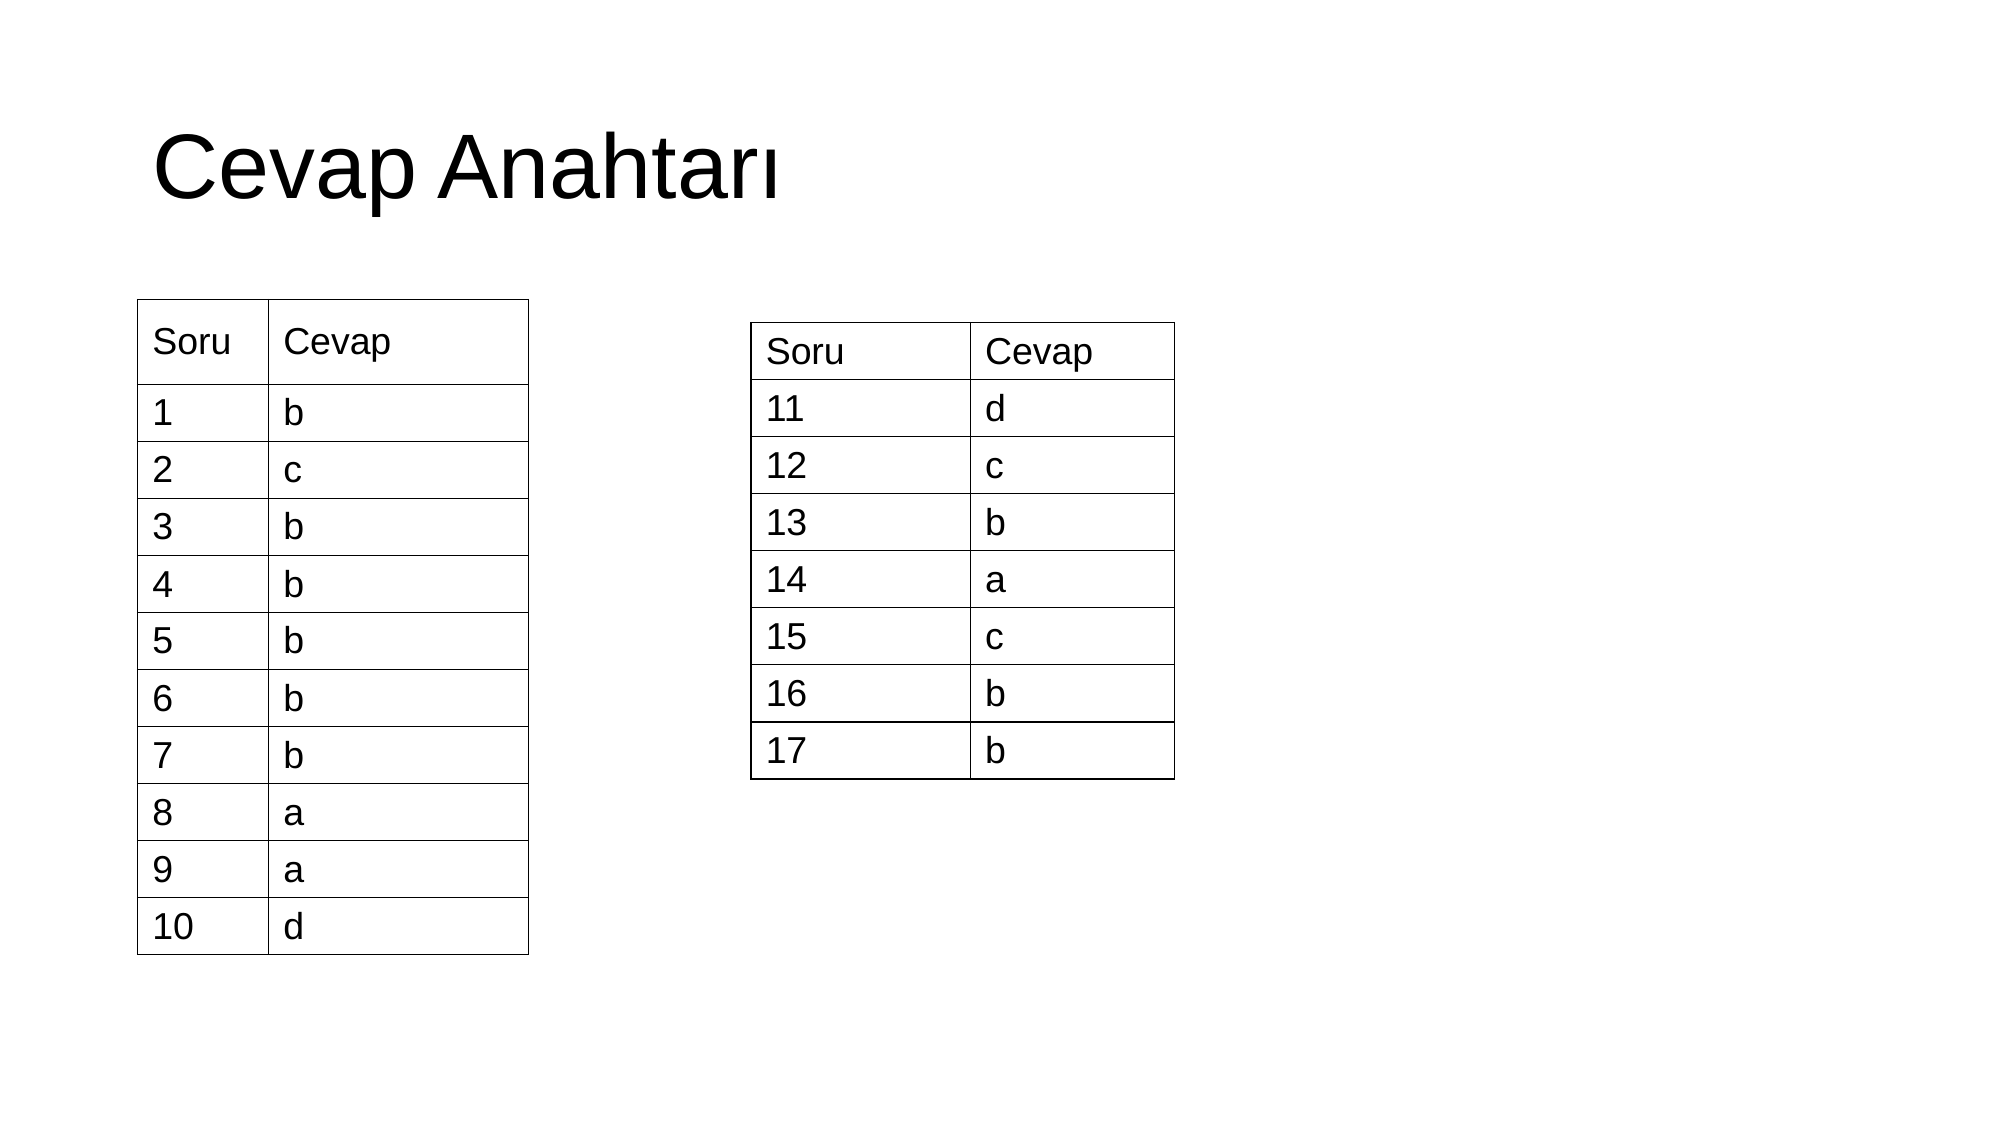

# Cevap Anahtarı
| Soru | Cevap |
| --- | --- |
| 1 | b |
| 2 | c |
| 3 | b |
| 4 | b |
| 5 | b |
| 6 | b |
| 7 | b |
| 8 | a |
| 9 | a |
| 10 | d |
| Soru | Cevap |
| --- | --- |
| 11 | d |
| 12 | c |
| 13 | b |
| 14 | a |
| 15 | c |
| 16 | b |
| 17 | b |